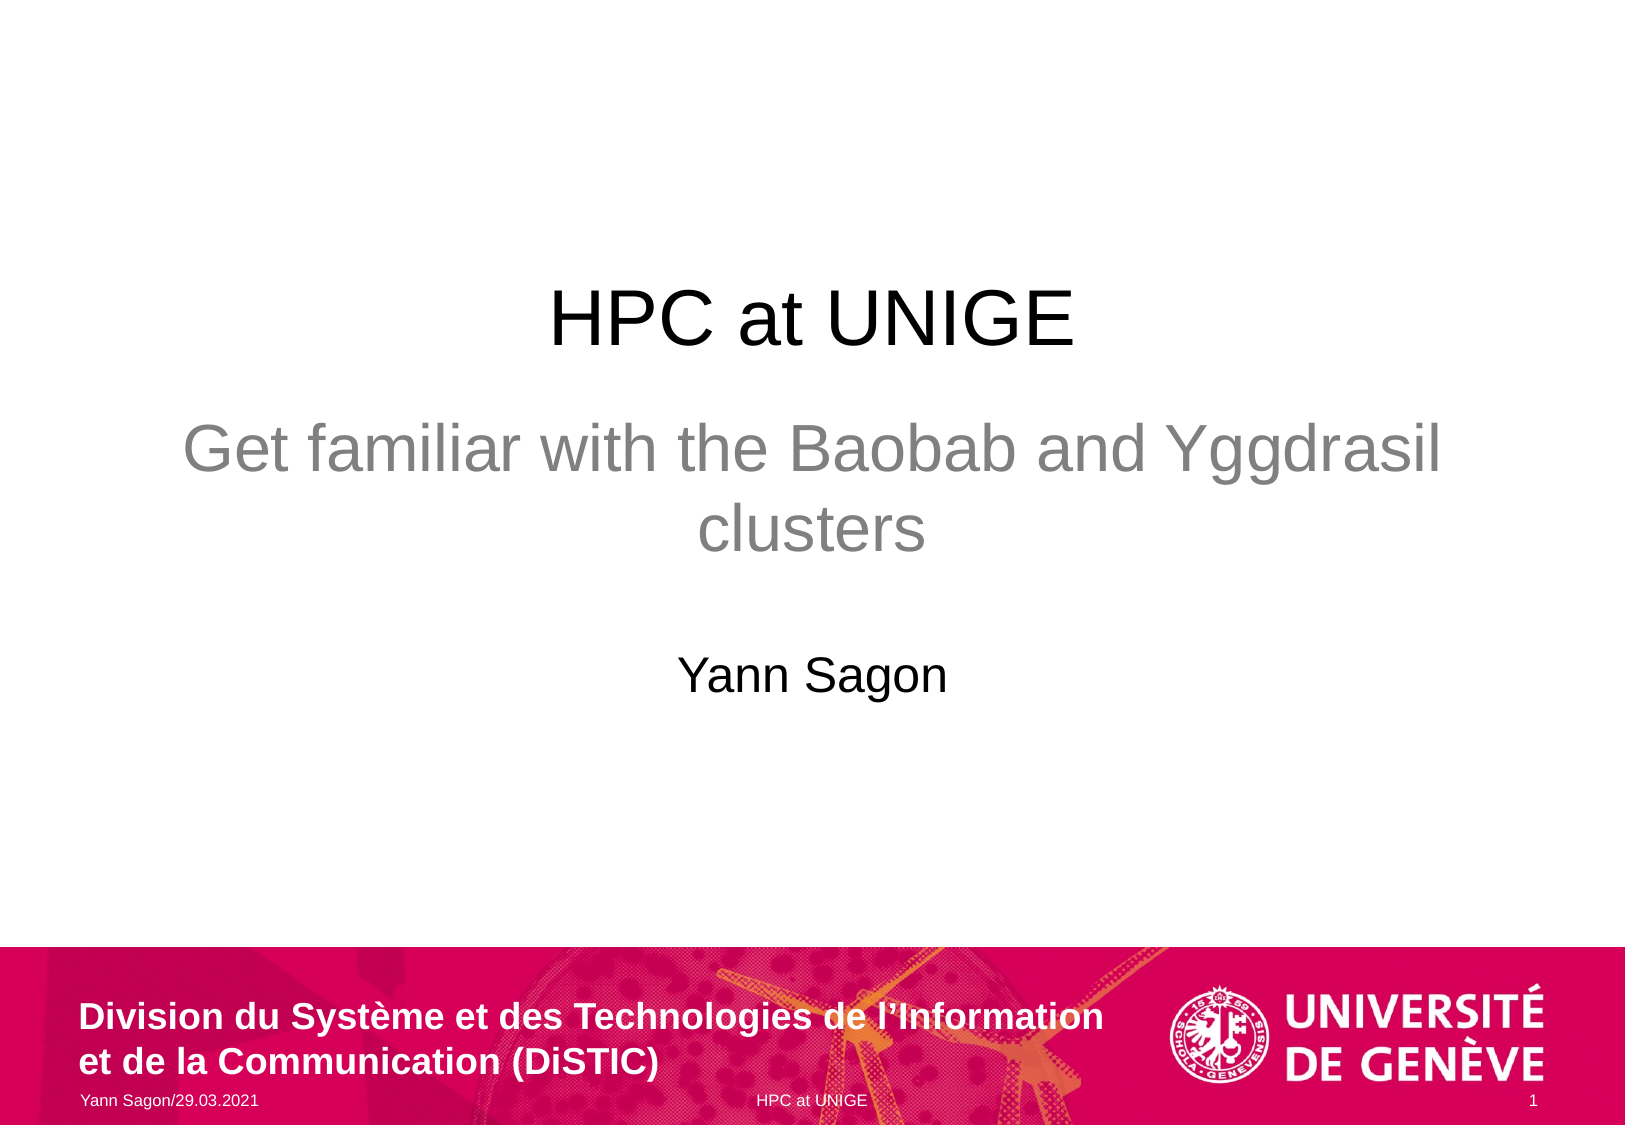

# HPC at UNIGE
Get familiar with the Baobab and Yggdrasil clusters
Yann Sagon